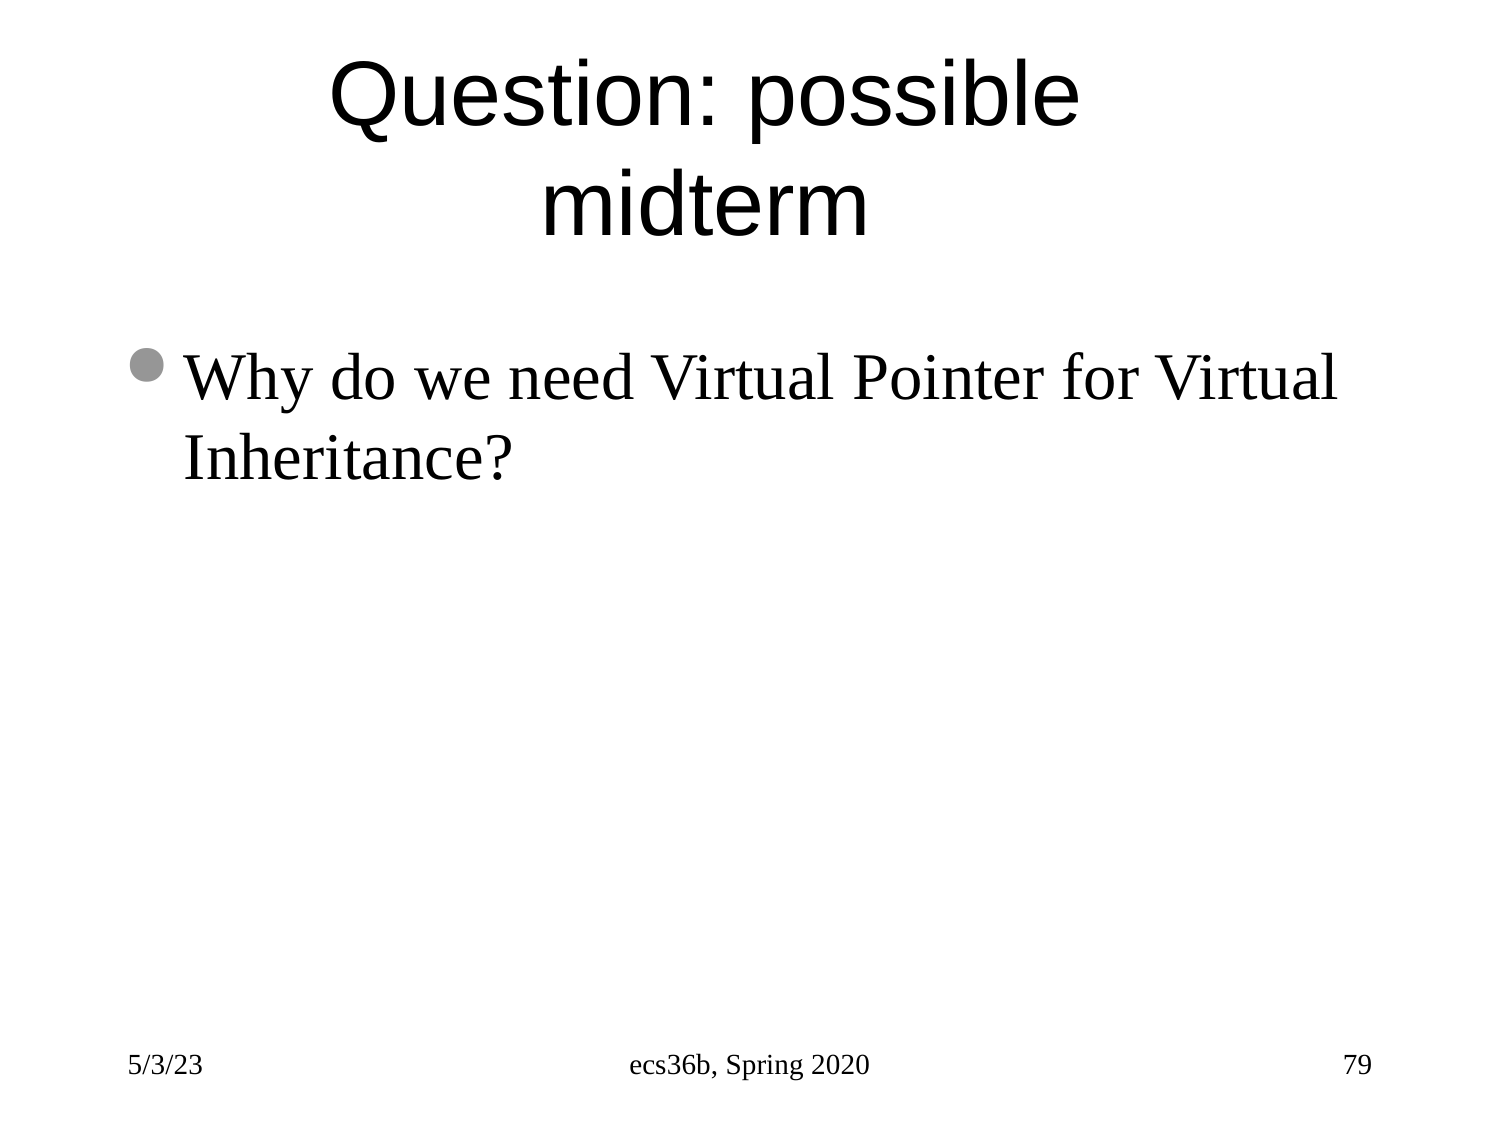

# Question: possible midterm
Why do we need Virtual Pointer for Virtual Inheritance?
5/3/23
ecs36b, Spring 2020
79